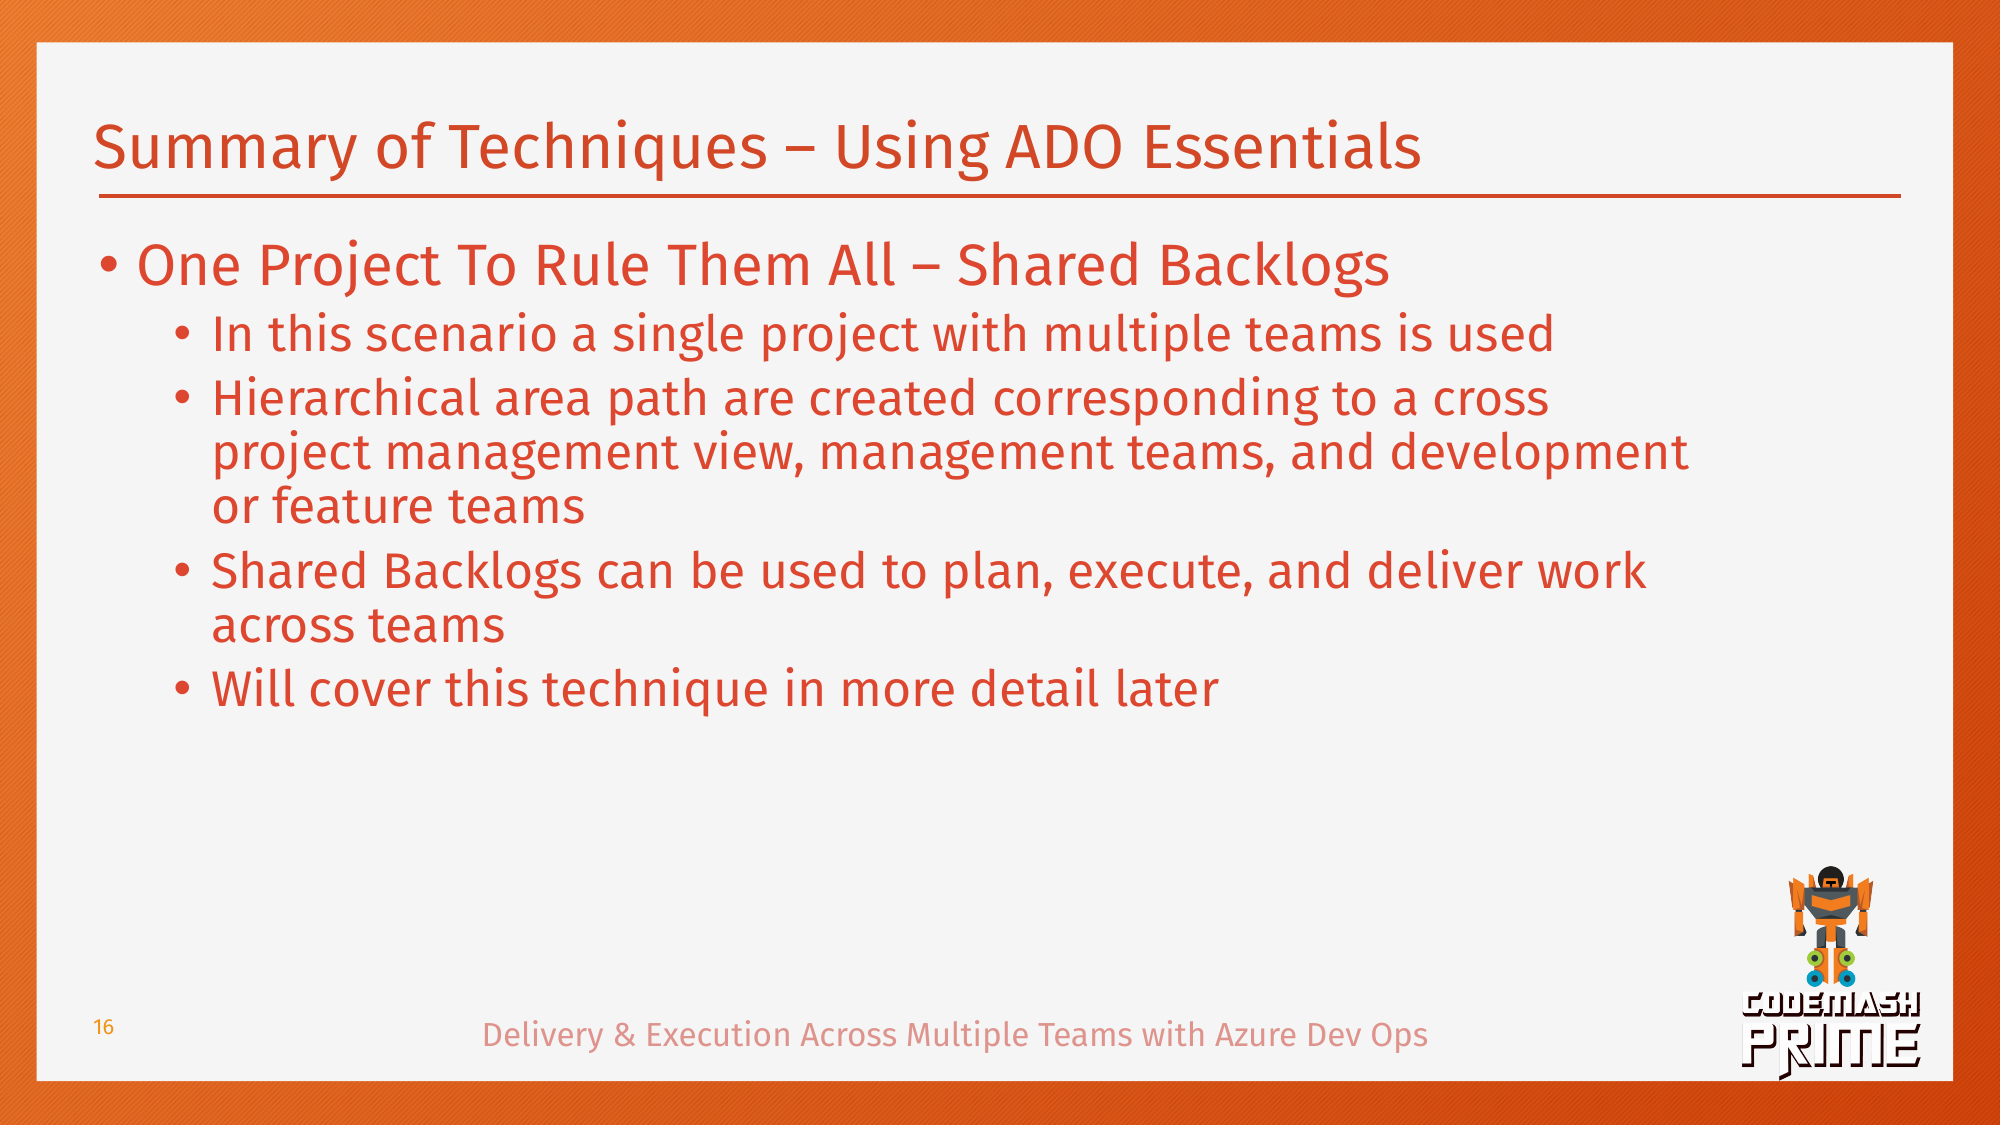

# Summary of Techniques – Using ADO Essentials
One Project To Rule Them All – Shared Backlogs
In this scenario a single project with multiple teams is used
Hierarchical area path are created corresponding to a cross project management view, management teams, and development or feature teams
Shared Backlogs can be used to plan, execute, and deliver work across teams
Will cover this technique in more detail later

Delivery & Execution Across Multiple Teams with Azure Dev Ops